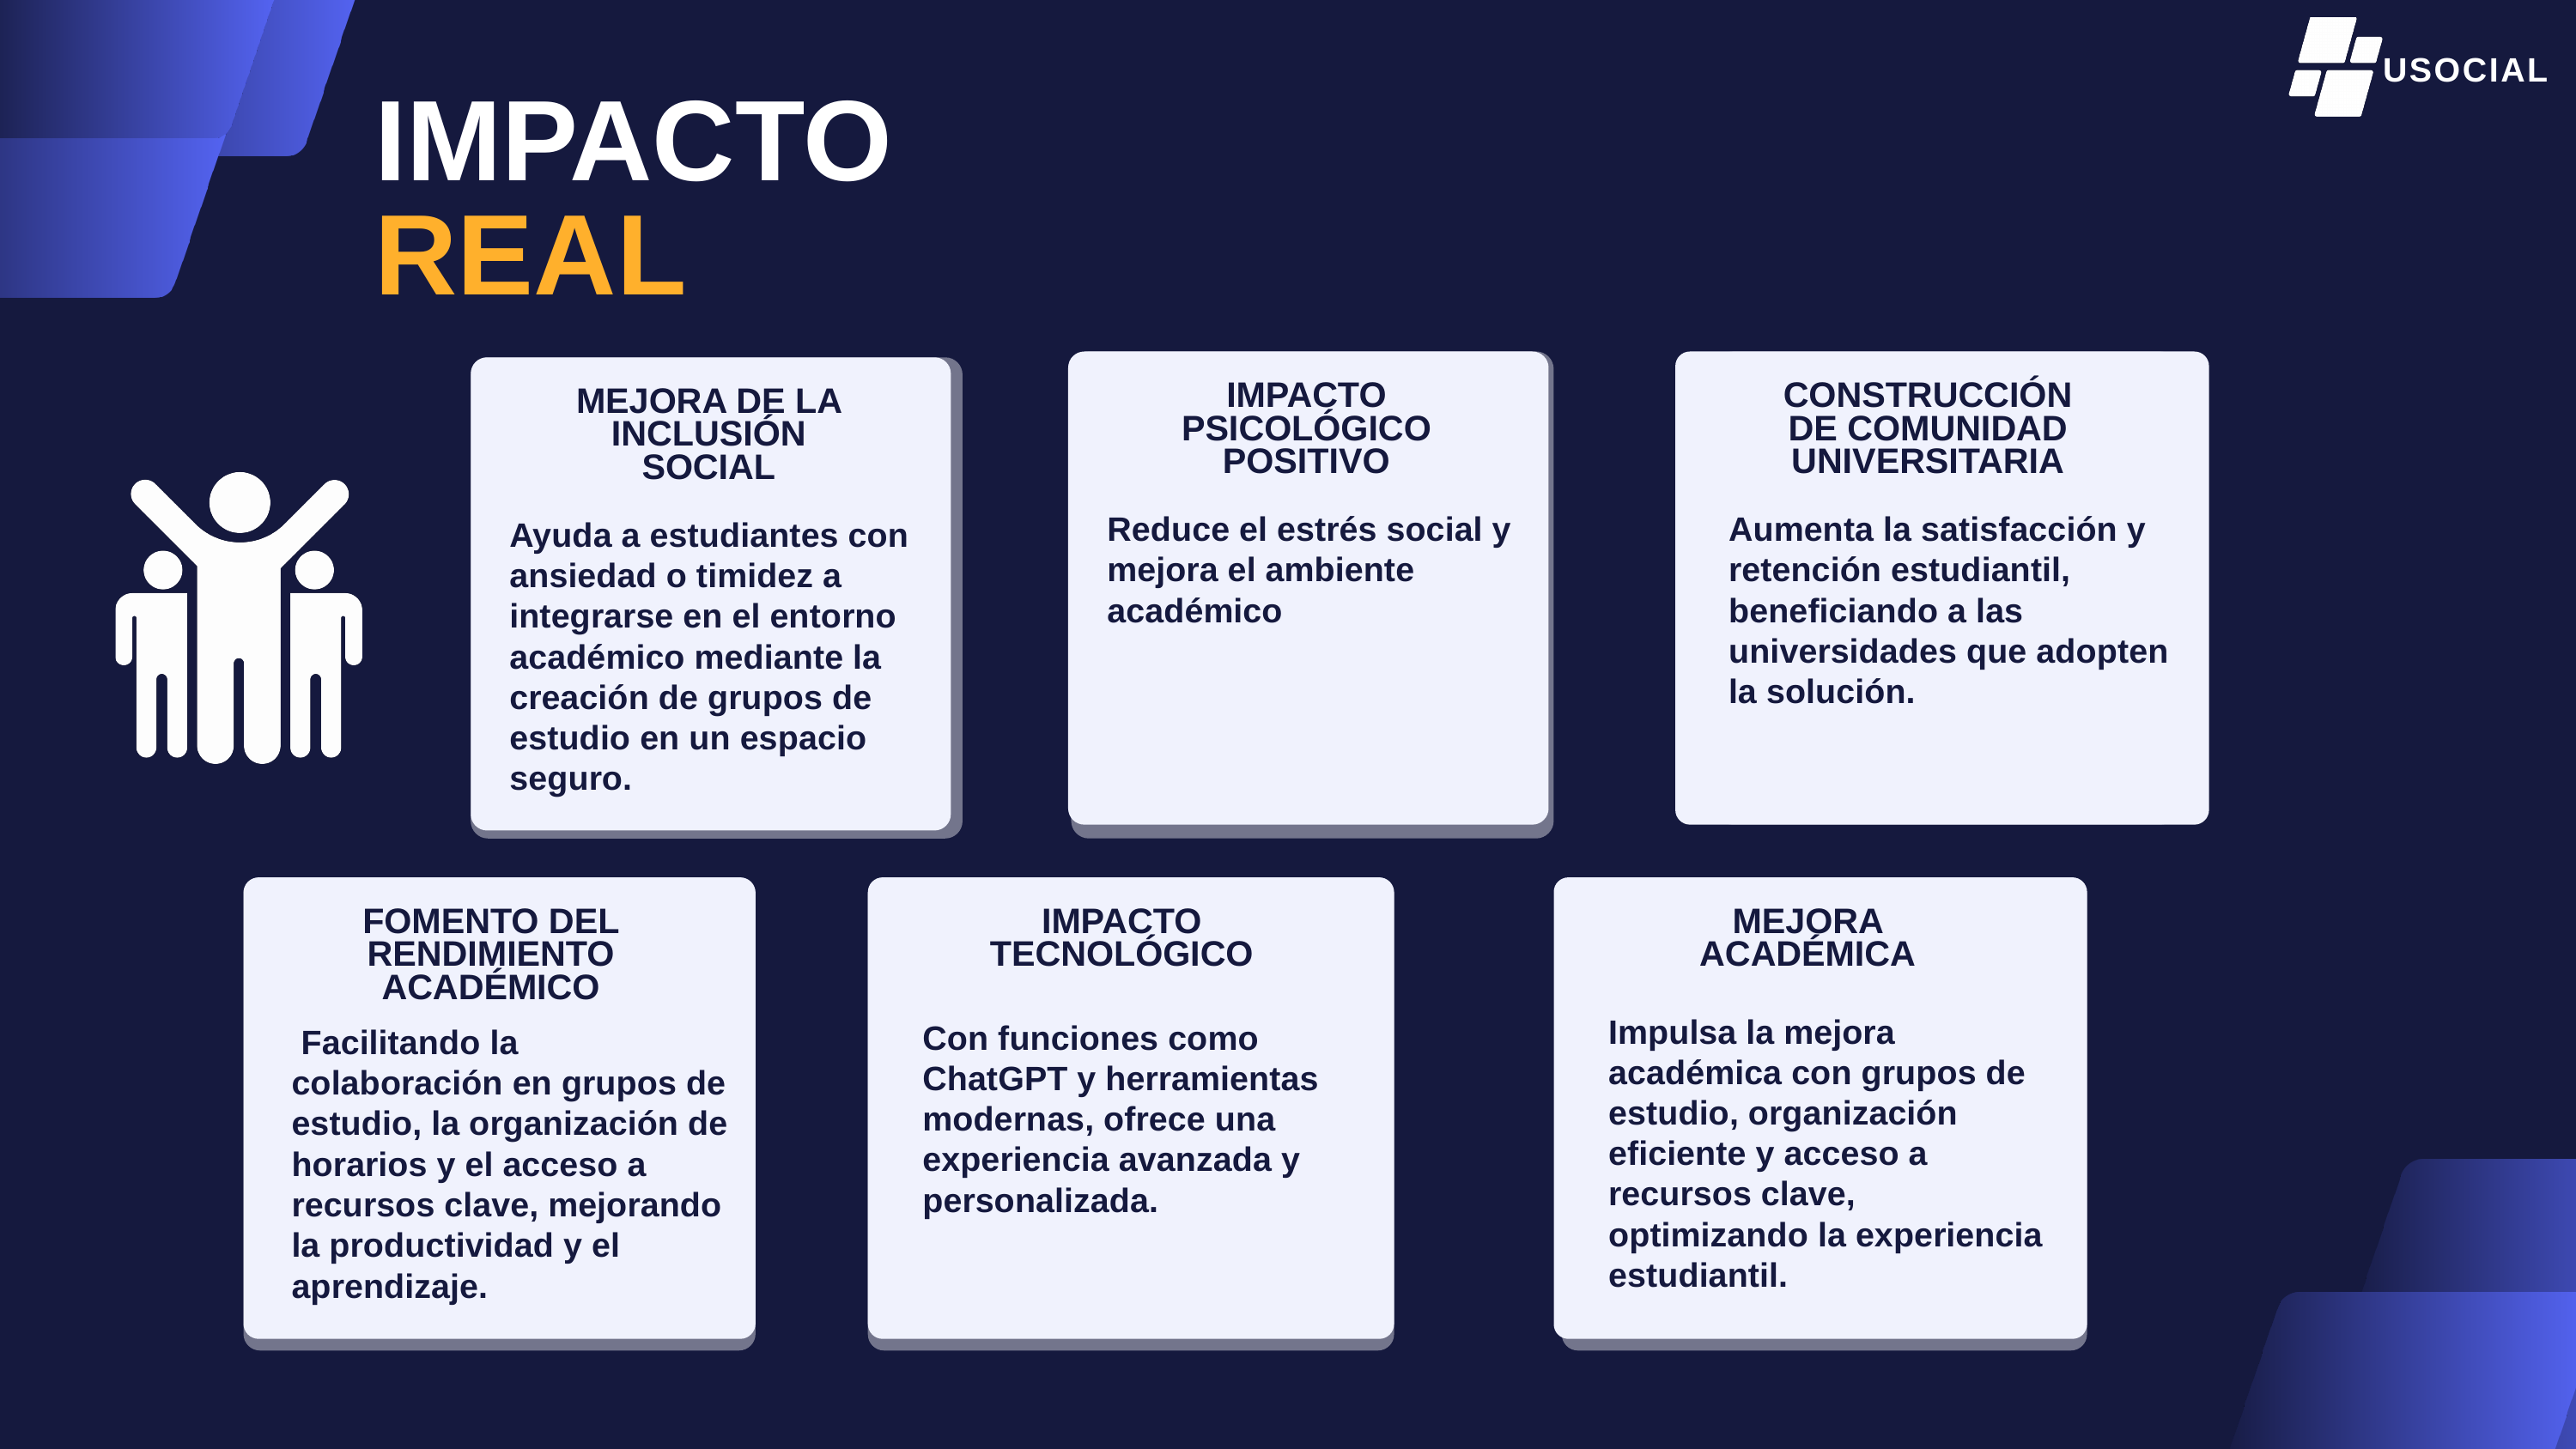

USOCIAL

IMPACTO
REAL

IMPACTO PSICOLÓGICO POSITIVO
CONSTRUCCIÓN DE COMUNIDAD UNIVERSITARIA
MEJORA DE LA INCLUSIÓN SOCIAL

Reduce el estrés social y mejora el ambiente académico
Aumenta la satisfacción y retención estudiantil, beneficiando a las universidades que adopten la solución.
Ayuda a estudiantes con ansiedad o timidez a integrarse en el entorno académico mediante la creación de grupos de estudio en un espacio seguro.

FOMENTO DEL RENDIMIENTO ACADÉMICO
IMPACTO TECNOLÓGICO
MEJORA ACADÉMICA
Impulsa la mejora académica con grupos de estudio, organización eficiente y acceso a recursos clave, optimizando la experiencia estudiantil.
Con funciones como ChatGPT y herramientas modernas, ofrece una experiencia avanzada y personalizada.
 Facilitando la colaboración en grupos de estudio, la organización de horarios y el acceso a recursos clave, mejorando la productividad y el aprendizaje.